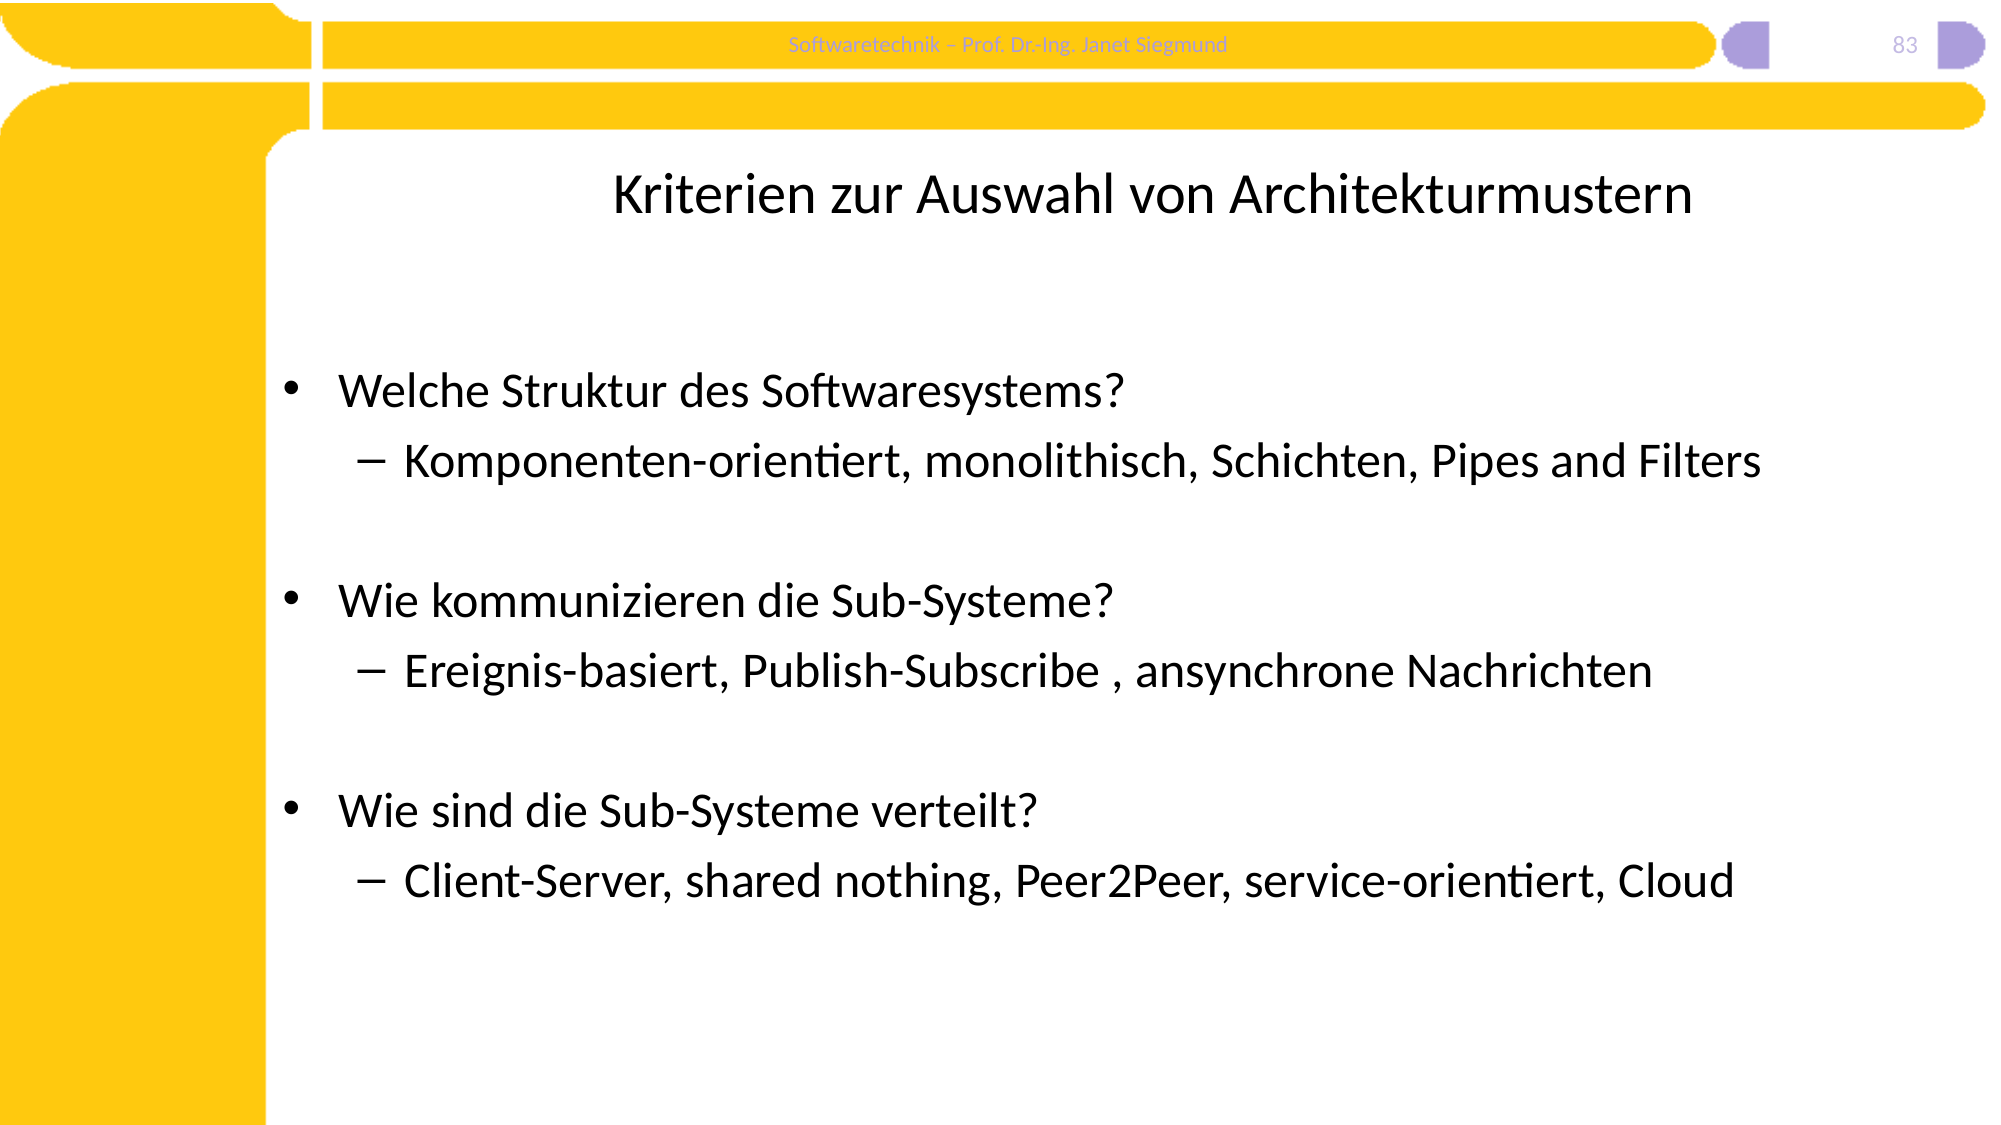

83
# Kriterien zur Auswahl von Architekturmustern
Welche Struktur des Softwaresystems?
Komponenten-orientiert, monolithisch, Schichten, Pipes and Filters

Wie kommunizieren die Sub-Systeme?
Ereignis-basiert, Publish-Subscribe , ansynchrone Nachrichten

Wie sind die Sub-Systeme verteilt?
Client-Server, shared nothing, Peer2Peer, service-orientiert, Cloud